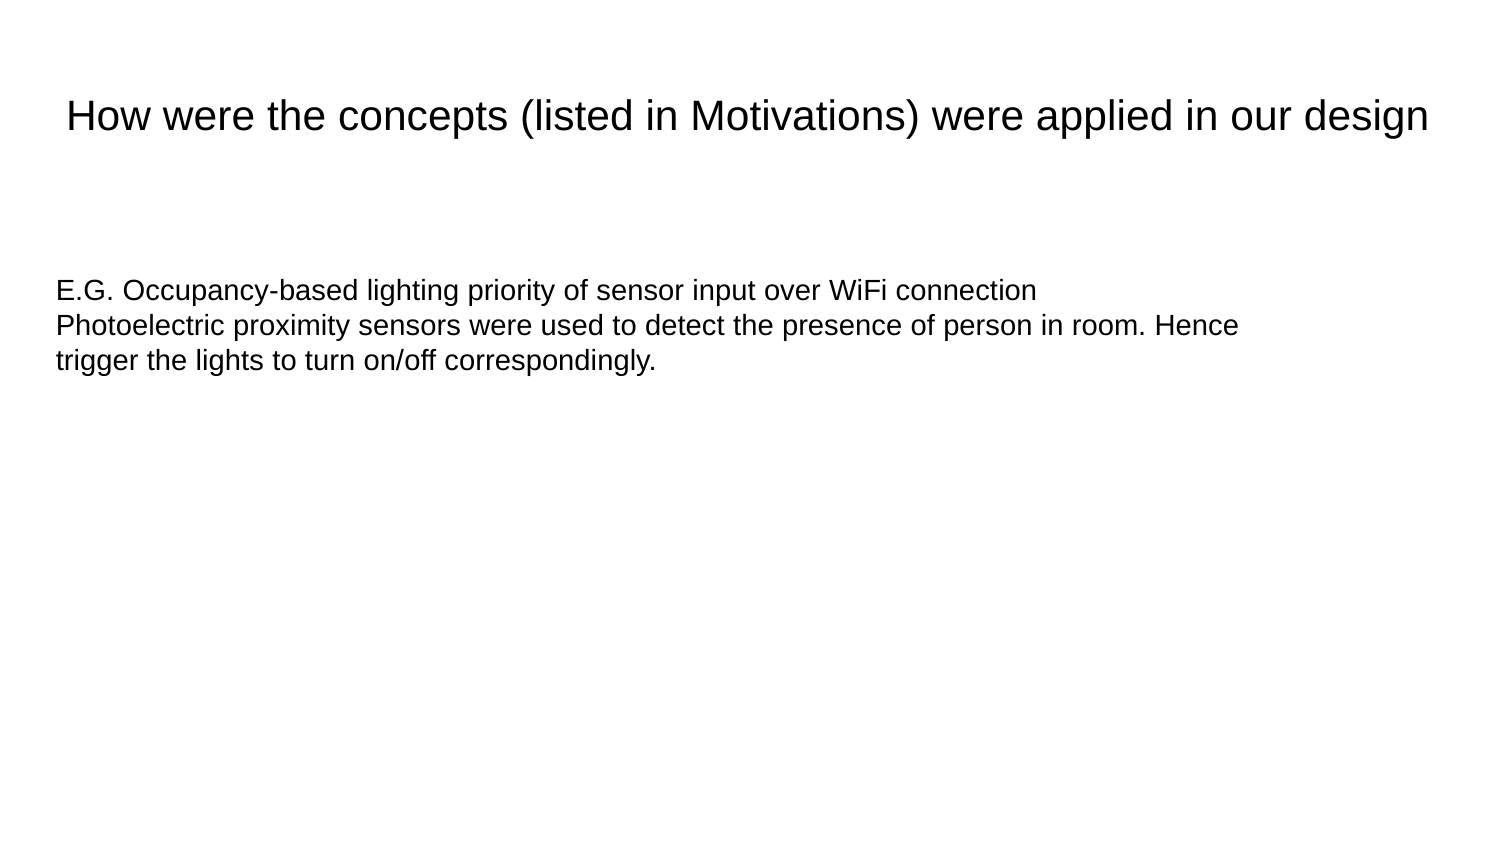

# How were the concepts (listed in Motivations) were applied in our design
E.G. Occupancy-based lighting priority of sensor input over WiFi connection
Photoelectric proximity sensors were used to detect the presence of person in room. Hence trigger the lights to turn on/off correspondingly.